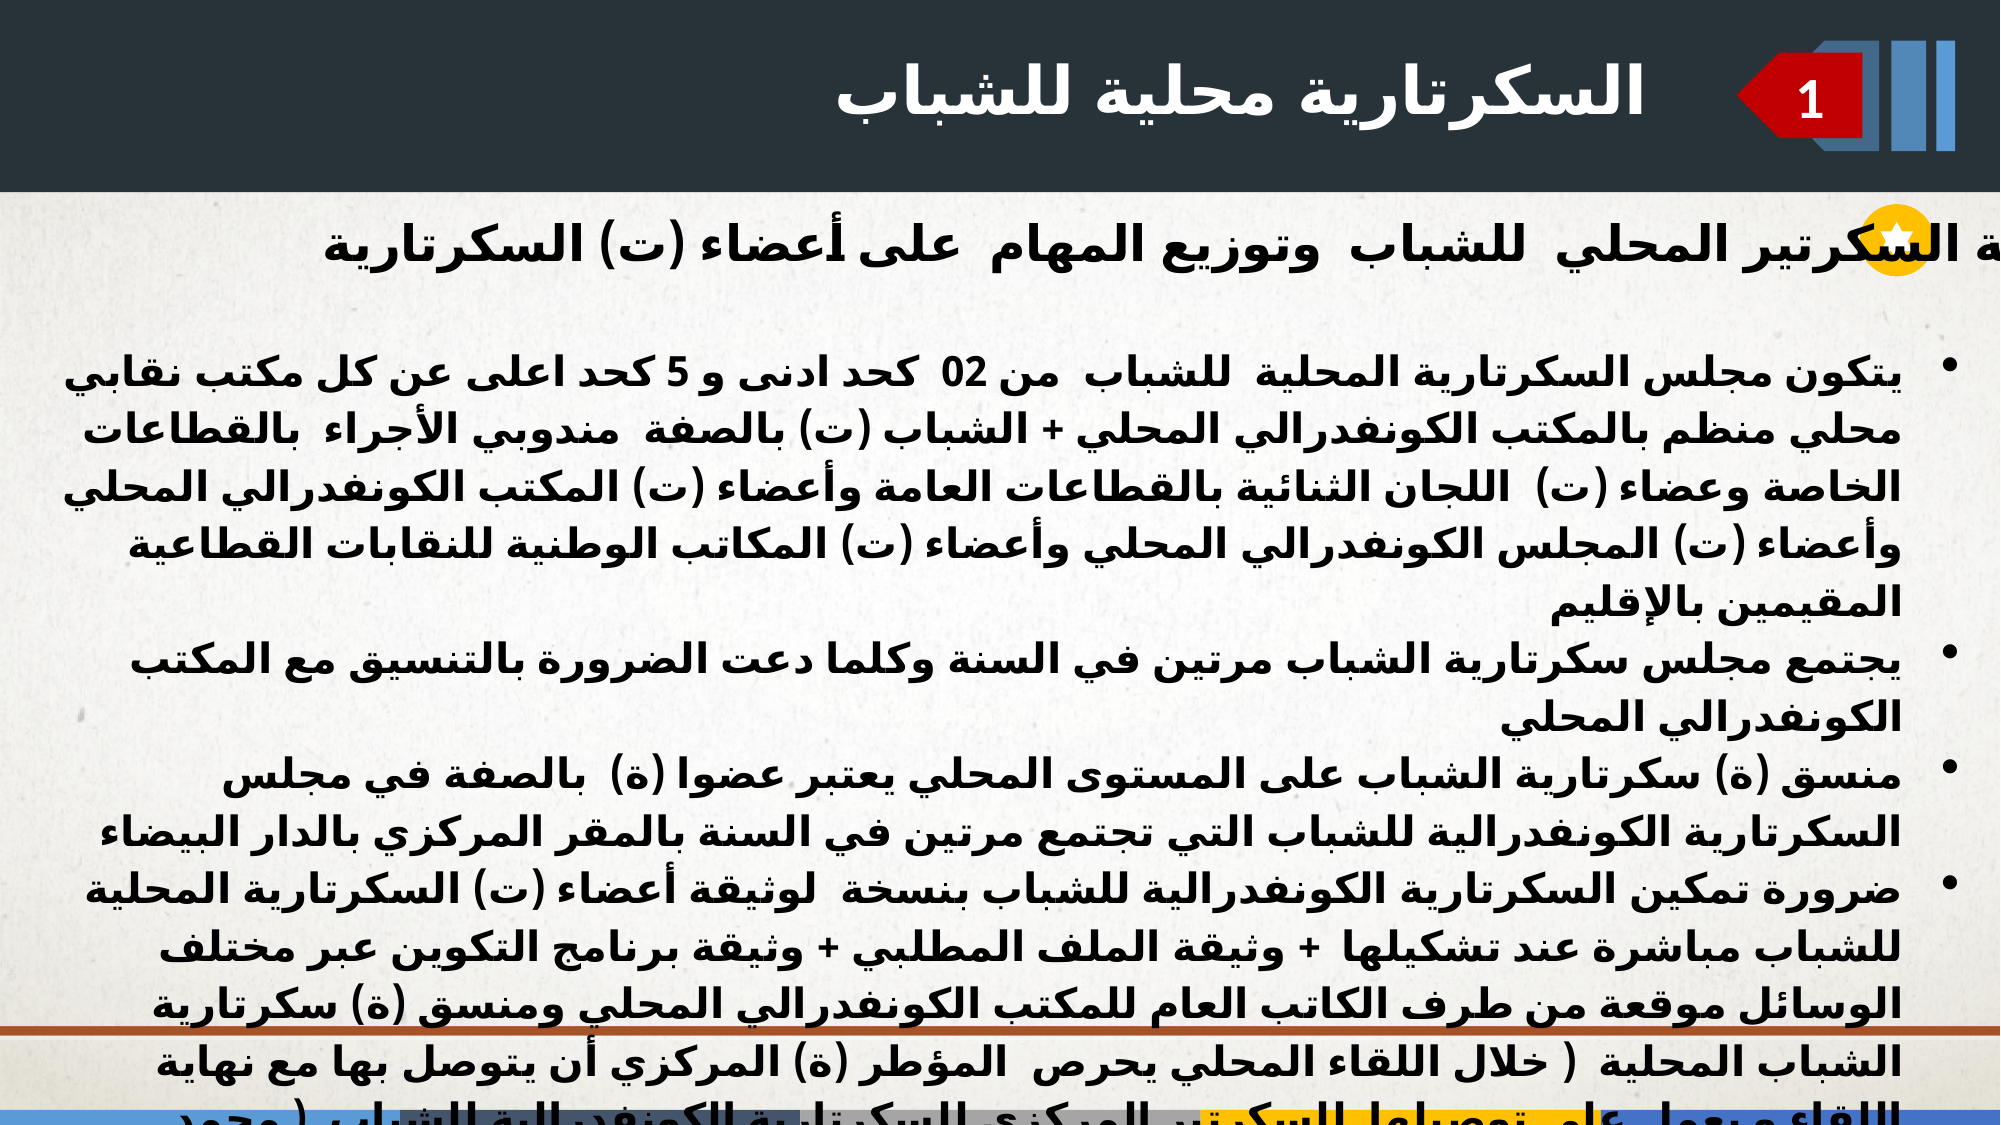

السكرتارية محلية للشباب

1
مهمة السكرتير المحلي  للشباب  وتوزيع المهام  على أعضاء (ت) السكرتارية

يتكون مجلس السكرتارية المحلية  للشباب  من 02  كحد ادنى و 5 كحد اعلى عن كل مكتب نقابي محلي منظم بالمكتب الكونفدرالي المحلي + الشباب (ت) بالصفة  مندوبي الأجراء  بالقطاعات الخاصة وعضاء (ت)  اللجان الثنائية بالقطاعات العامة وأعضاء (ت) المكتب الكونفدرالي المحلي وأعضاء (ت) المجلس الكونفدرالي المحلي وأعضاء (ت) المكاتب الوطنية للنقابات القطاعية المقيمين بالإقليم
يجتمع مجلس سكرتارية الشباب مرتين في السنة وكلما دعت الضرورة بالتنسيق مع المكتب الكونفدرالي المحلي
منسق (ة) سكرتارية الشباب على المستوى المحلي يعتبر عضوا (ة)  بالصفة في مجلس السكرتارية الكونفدرالية للشباب التي تجتمع مرتين في السنة بالمقر المركزي بالدار البيضاء
ضرورة تمكين السكرتارية الكونفدرالية للشباب بنسخة  لوثيقة أعضاء (ت) السكرتارية المحلية للشباب مباشرة عند تشكيلها  + وثيقة الملف المطلبي + وثيقة برنامج التكوين عبر مختلف الوسائل موقعة من طرف الكاتب العام للمكتب الكونفدرالي المحلي ومنسق (ة) سكرتارية الشباب المحلية  ( خلال اللقاء المحلي يحرص  المؤطر (ة) المركزي أن يتوصل بها مع نهاية اللقاء و يعمل على توصيلها  للسكرتير المركزي للسكرتارية الكونفدرالية للشباب  ( محمد الحطاطي )
التواصل مع المكتب التنفيذي يتم عن طريق  عضو المكتب التنفيذي و السكرتير الكونفدرالي للسكرتارية الكونفدرالية للشباب الاخ محمد الحطاطي : الهاتف 0661219471